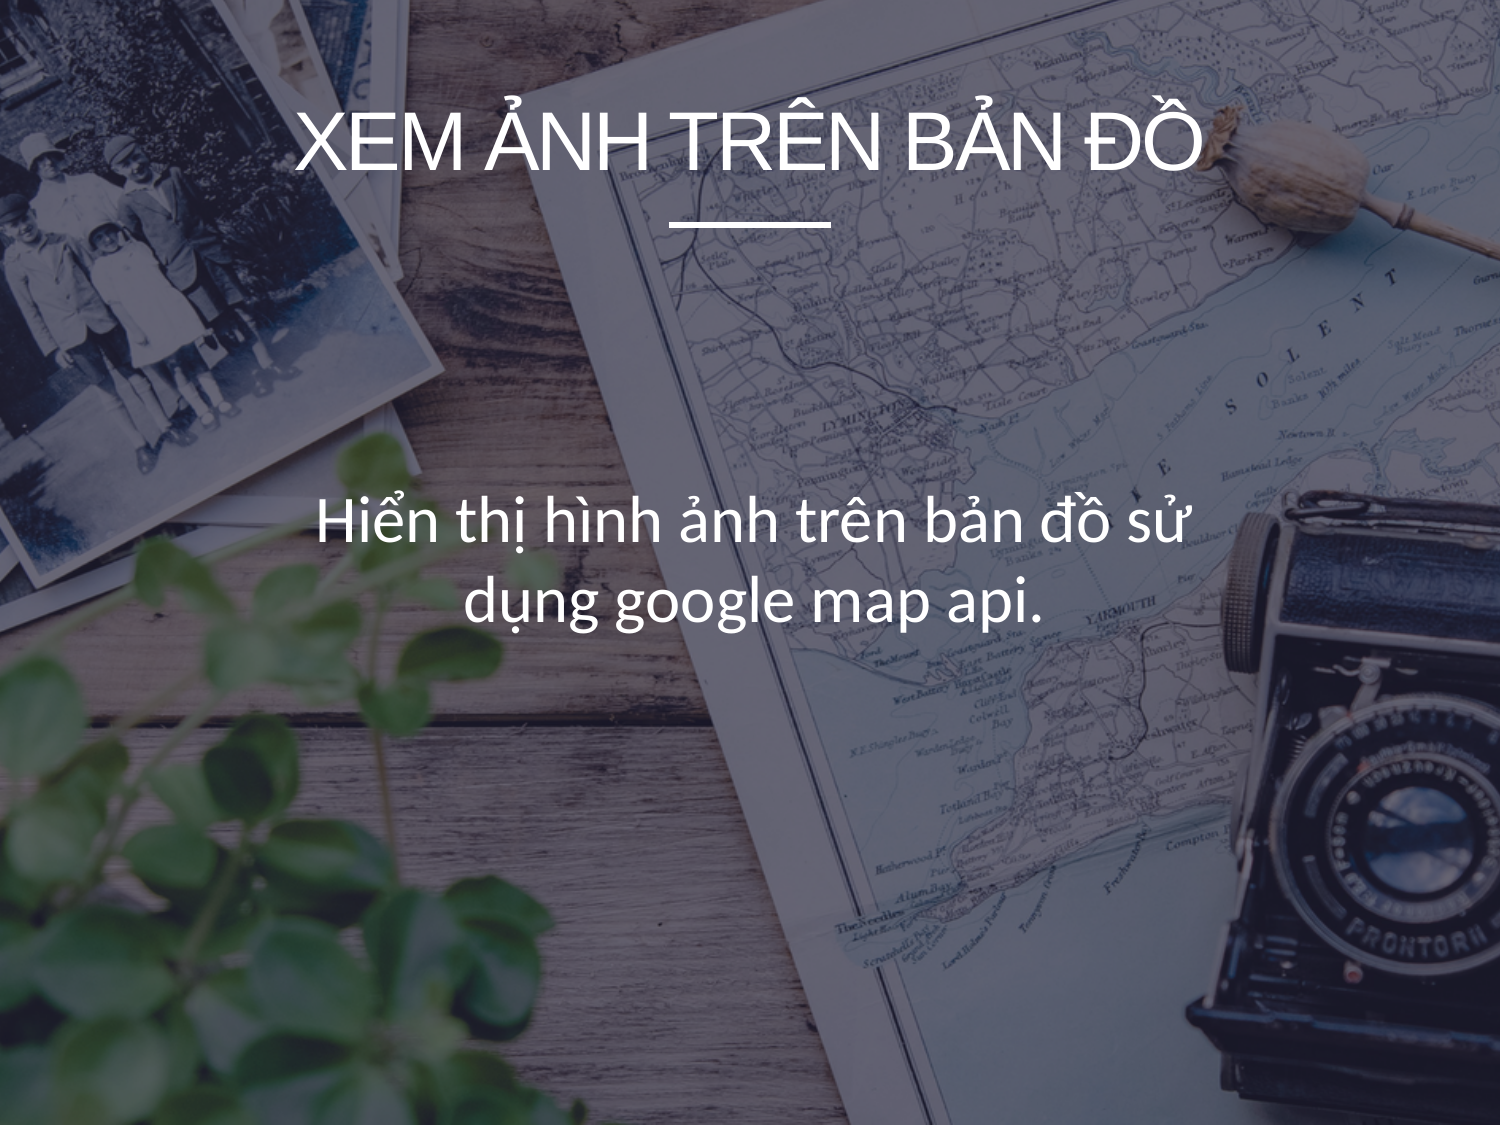

# Xem ảnh trên bản đồ
Hiển thị hình ảnh trên bản đồ sử dụng google map api.